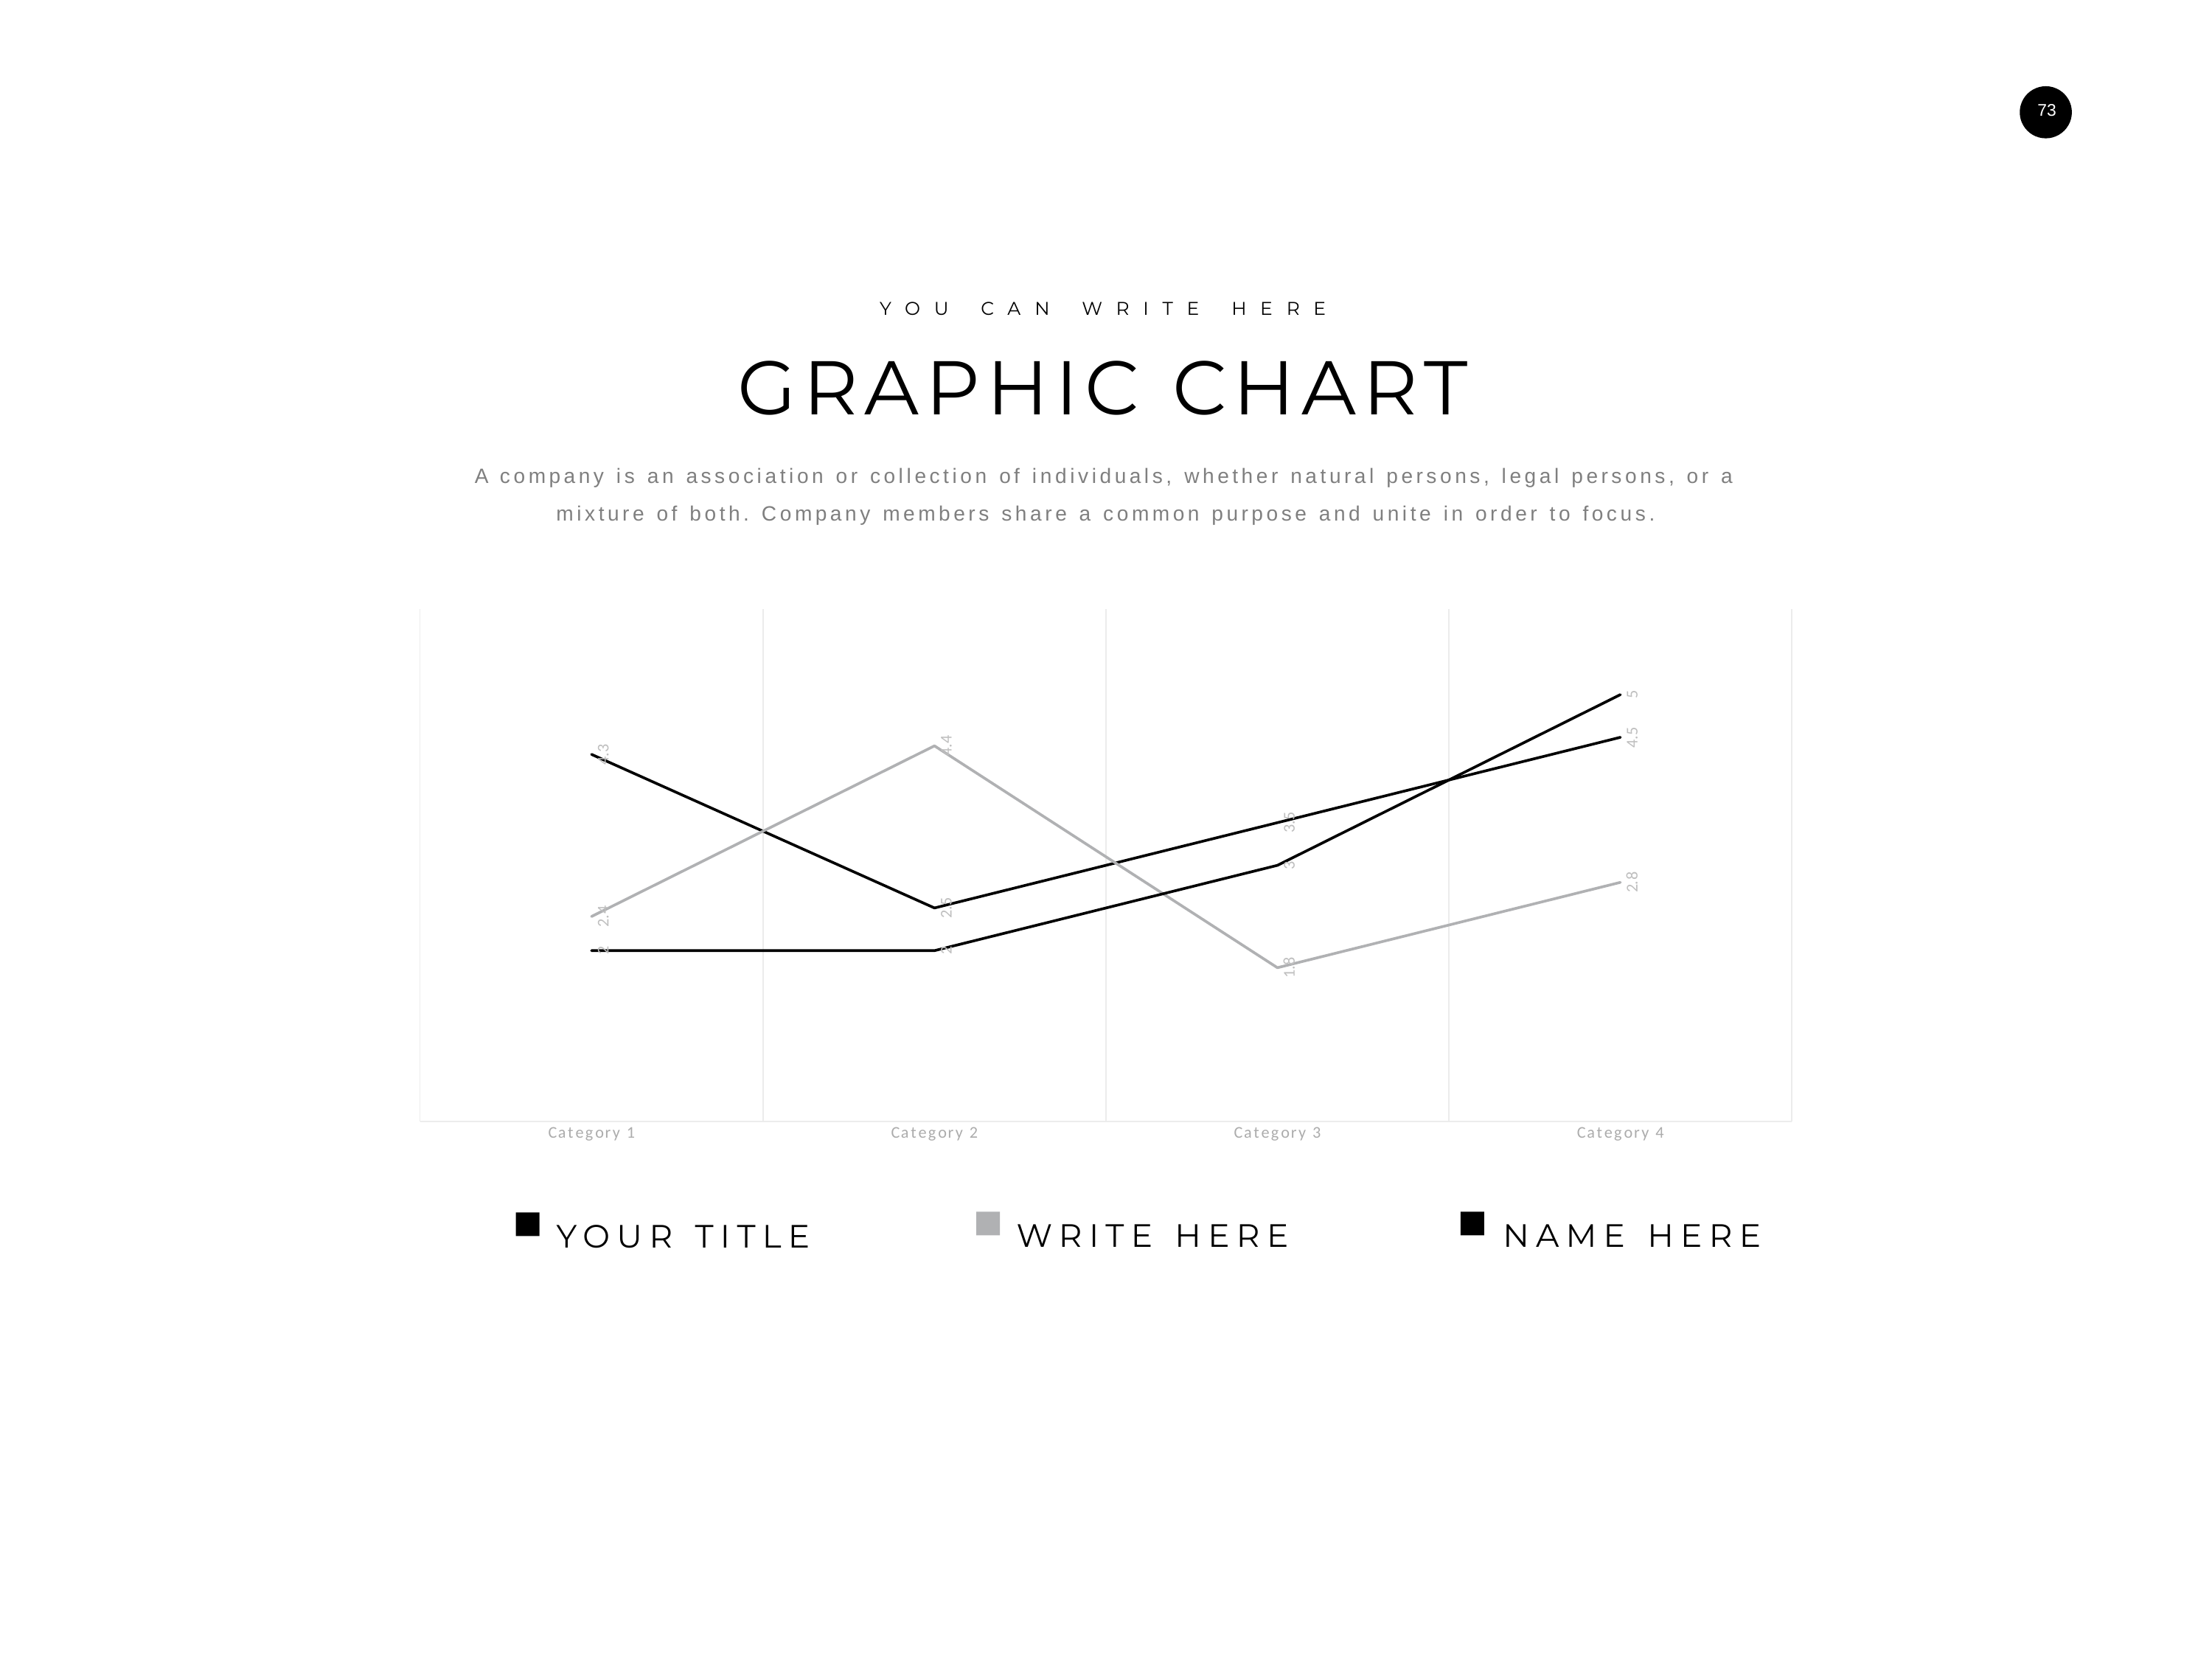

YOU CAN WRITE HERE
GRAPHIC CHART
A company is an association or collection of individuals, whether natural persons, legal persons, or a mixture of both. Company members share a common purpose and unite in order to focus.

### Chart

| Category | Series 1 | Series 2 | Series 3 |
|---|---|---|---|
| Category 1 | 4.3 | 2.4 | 2.0 |
| Category 2 | 2.5 | 4.4 | 2.0 |
| Category 3 | 3.5 | 1.8 | 3.0 |
| Category 4 | 4.5 | 2.8 | 5.0 |
WRITE HERE
NAME HERE
YOUR TITLE